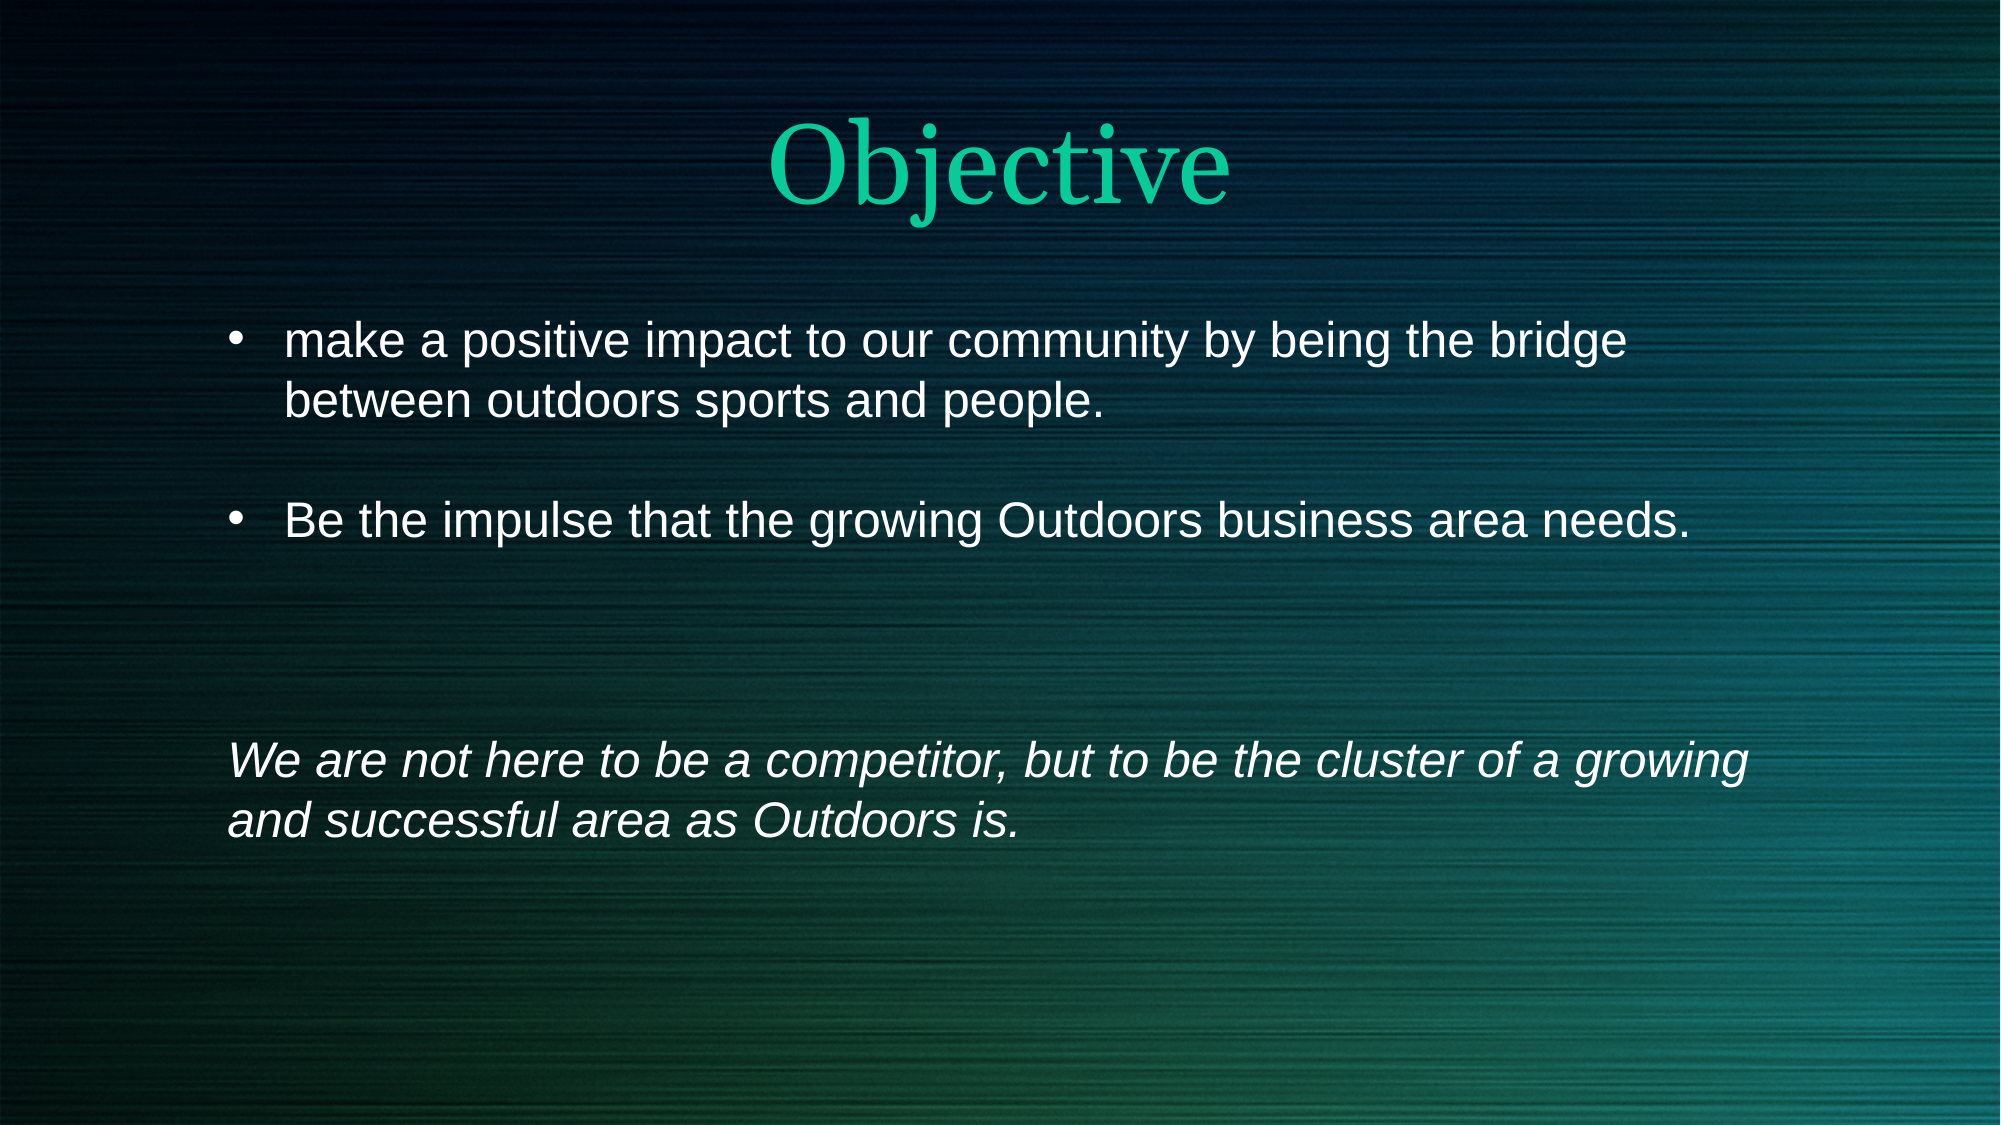

# Objective
make a positive impact to our community by being the bridge between outdoors sports and people.

Be the impulse that the growing Outdoors business area needs.

We are not here to be a competitor, but to be the cluster of a growing and successful area as Outdoors is.